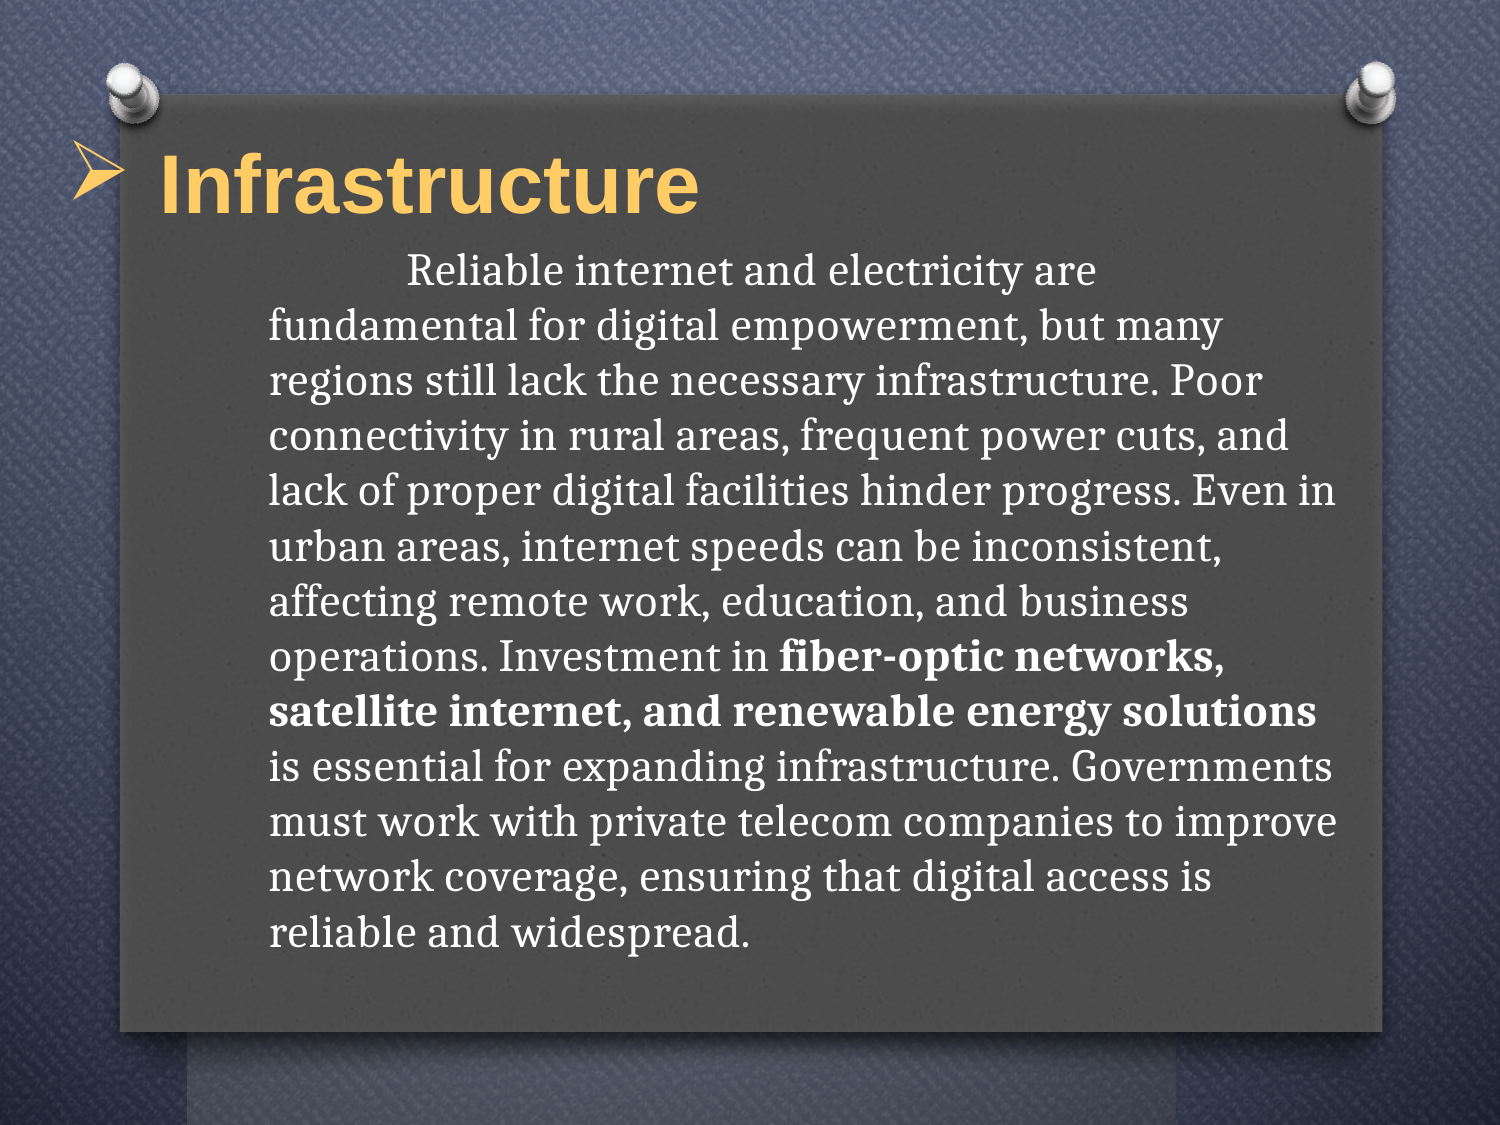

# Infrastructure
	Reliable internet and electricity are fundamental for digital empowerment, but many regions still lack the necessary infrastructure. Poor connectivity in rural areas, frequent power cuts, and lack of proper digital facilities hinder progress. Even in urban areas, internet speeds can be inconsistent, affecting remote work, education, and business operations. Investment in fiber-optic networks, satellite internet, and renewable energy solutions is essential for expanding infrastructure. Governments must work with private telecom companies to improve network coverage, ensuring that digital access is reliable and widespread.